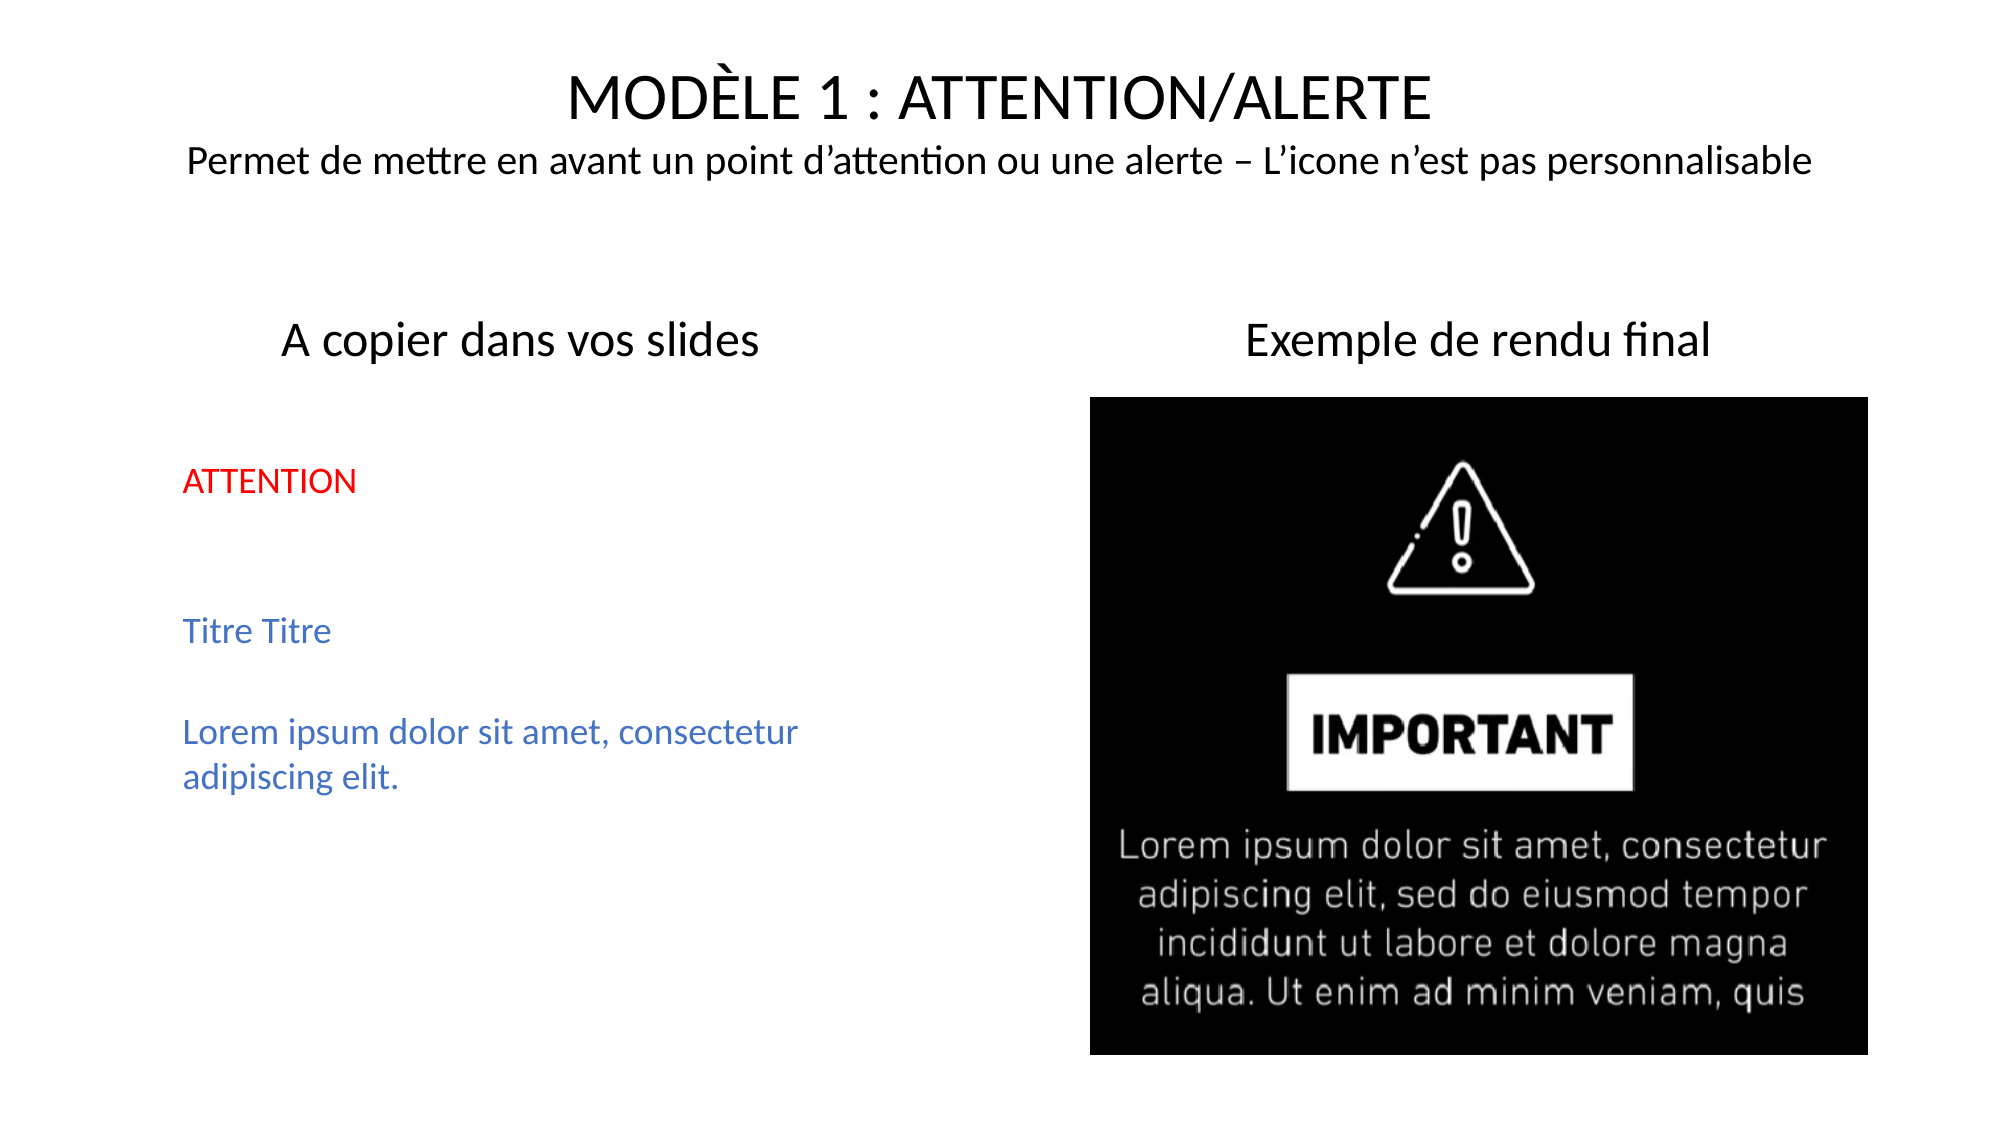

ATTENTION
Titre Titre
Lorem ipsum dolor sit amet, consectetur adipiscing elit.